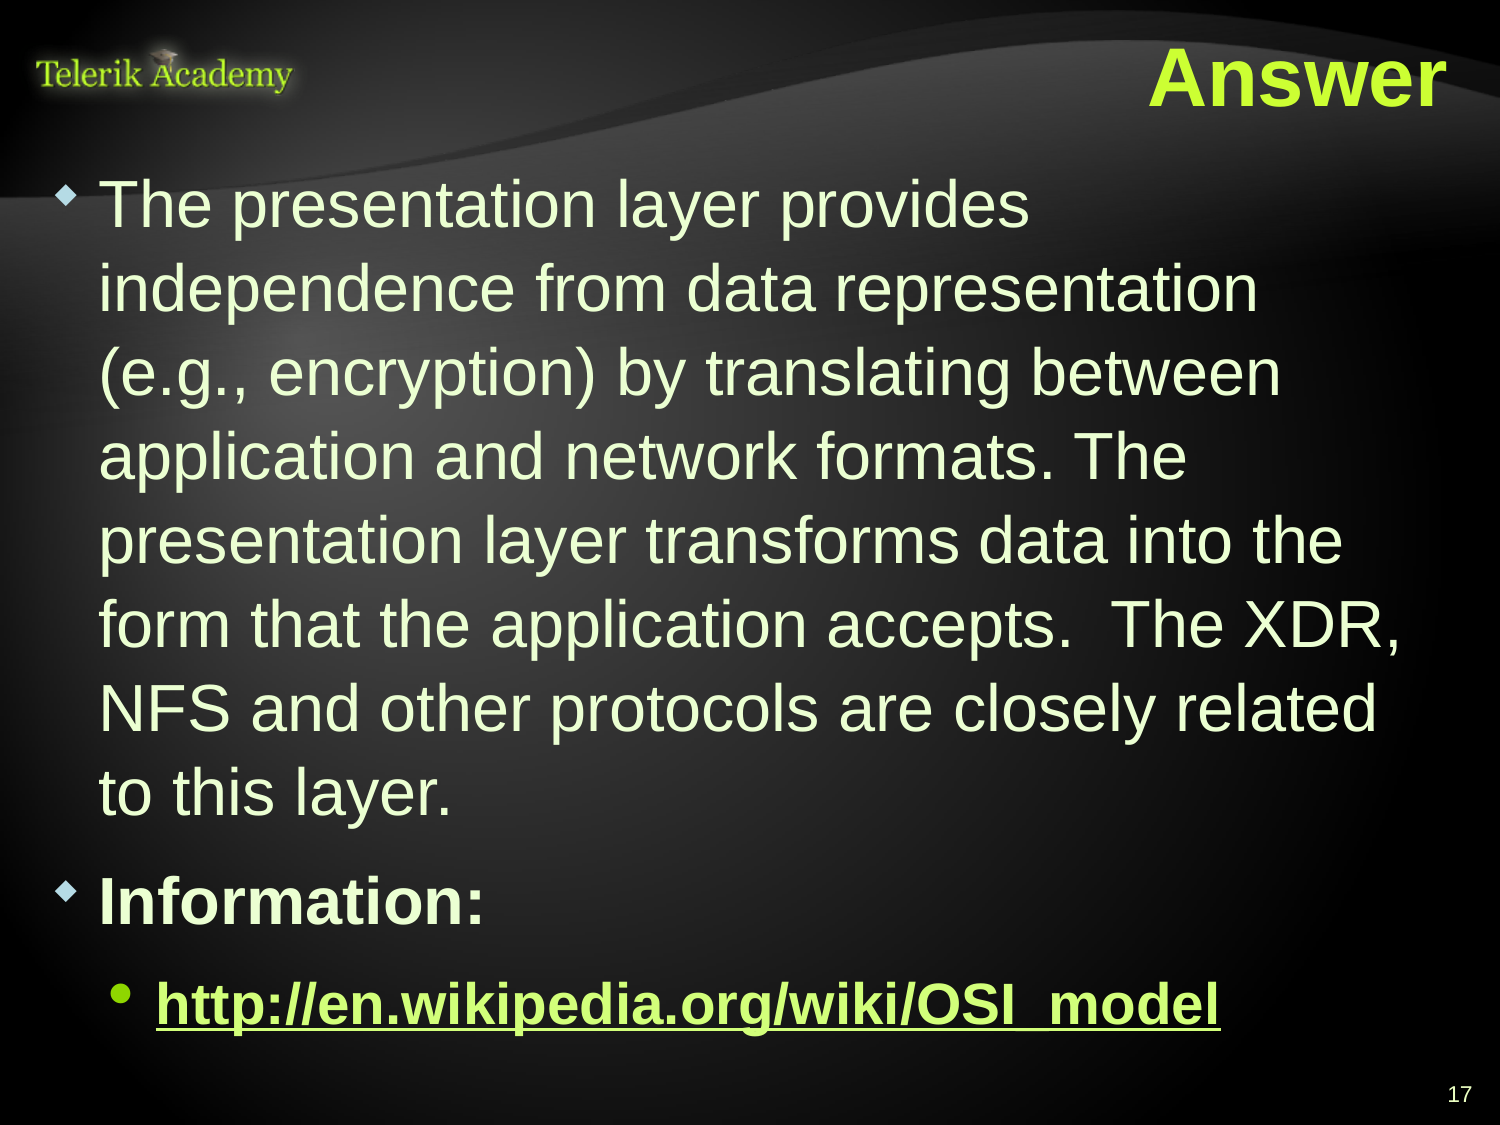

# Answer
The presentation layer provides independence from data representation (e.g., encryption) by translating between application and network formats. The presentation layer transforms data into the form that the application accepts.  The XDR, NFS and other protocols are closely related to this layer.
Information:
http://en.wikipedia.org/wiki/OSI_model

17